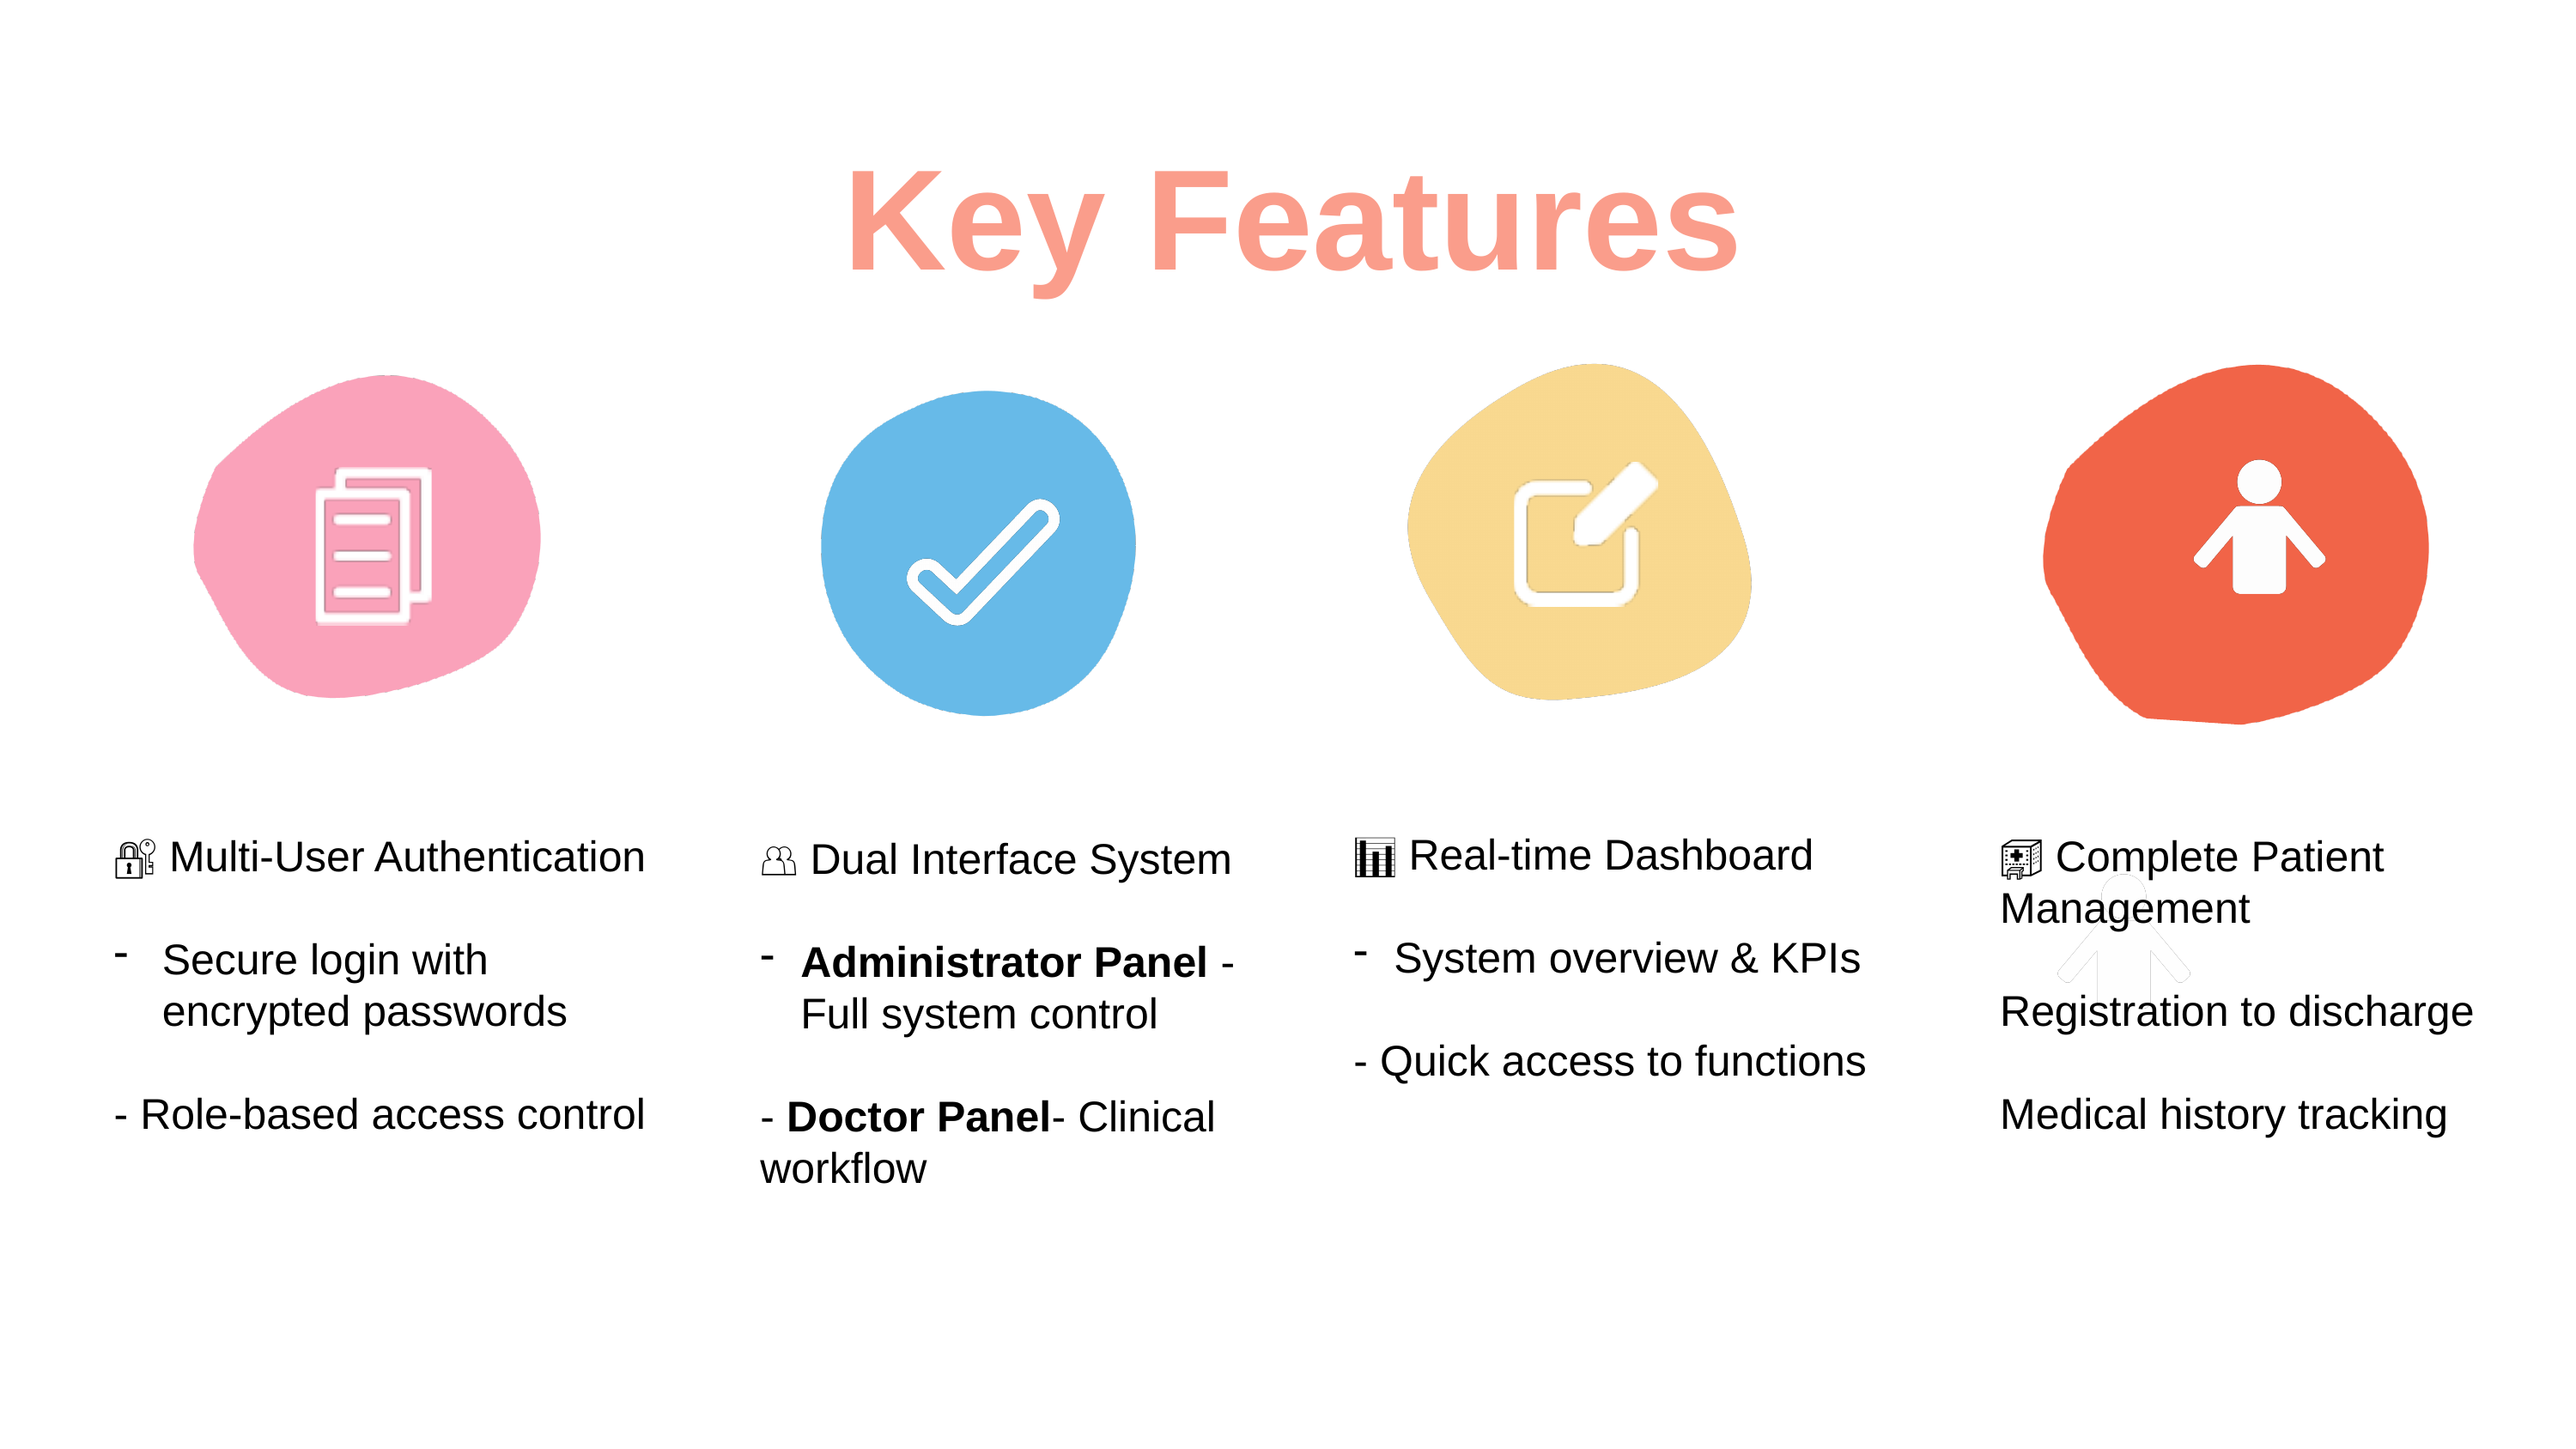

Key Features

📊 Real-time Dashboard

System overview & KPIs

- Quick access to functions

🔐 Multi-User Authentication

Secure login with encrypted passwords

- Role-based access control

🏥 Complete Patient Management

Registration to discharge

Medical history tracking

👥 Dual Interface System

Administrator Panel - Full system control

- Doctor Panel- Clinical workflow